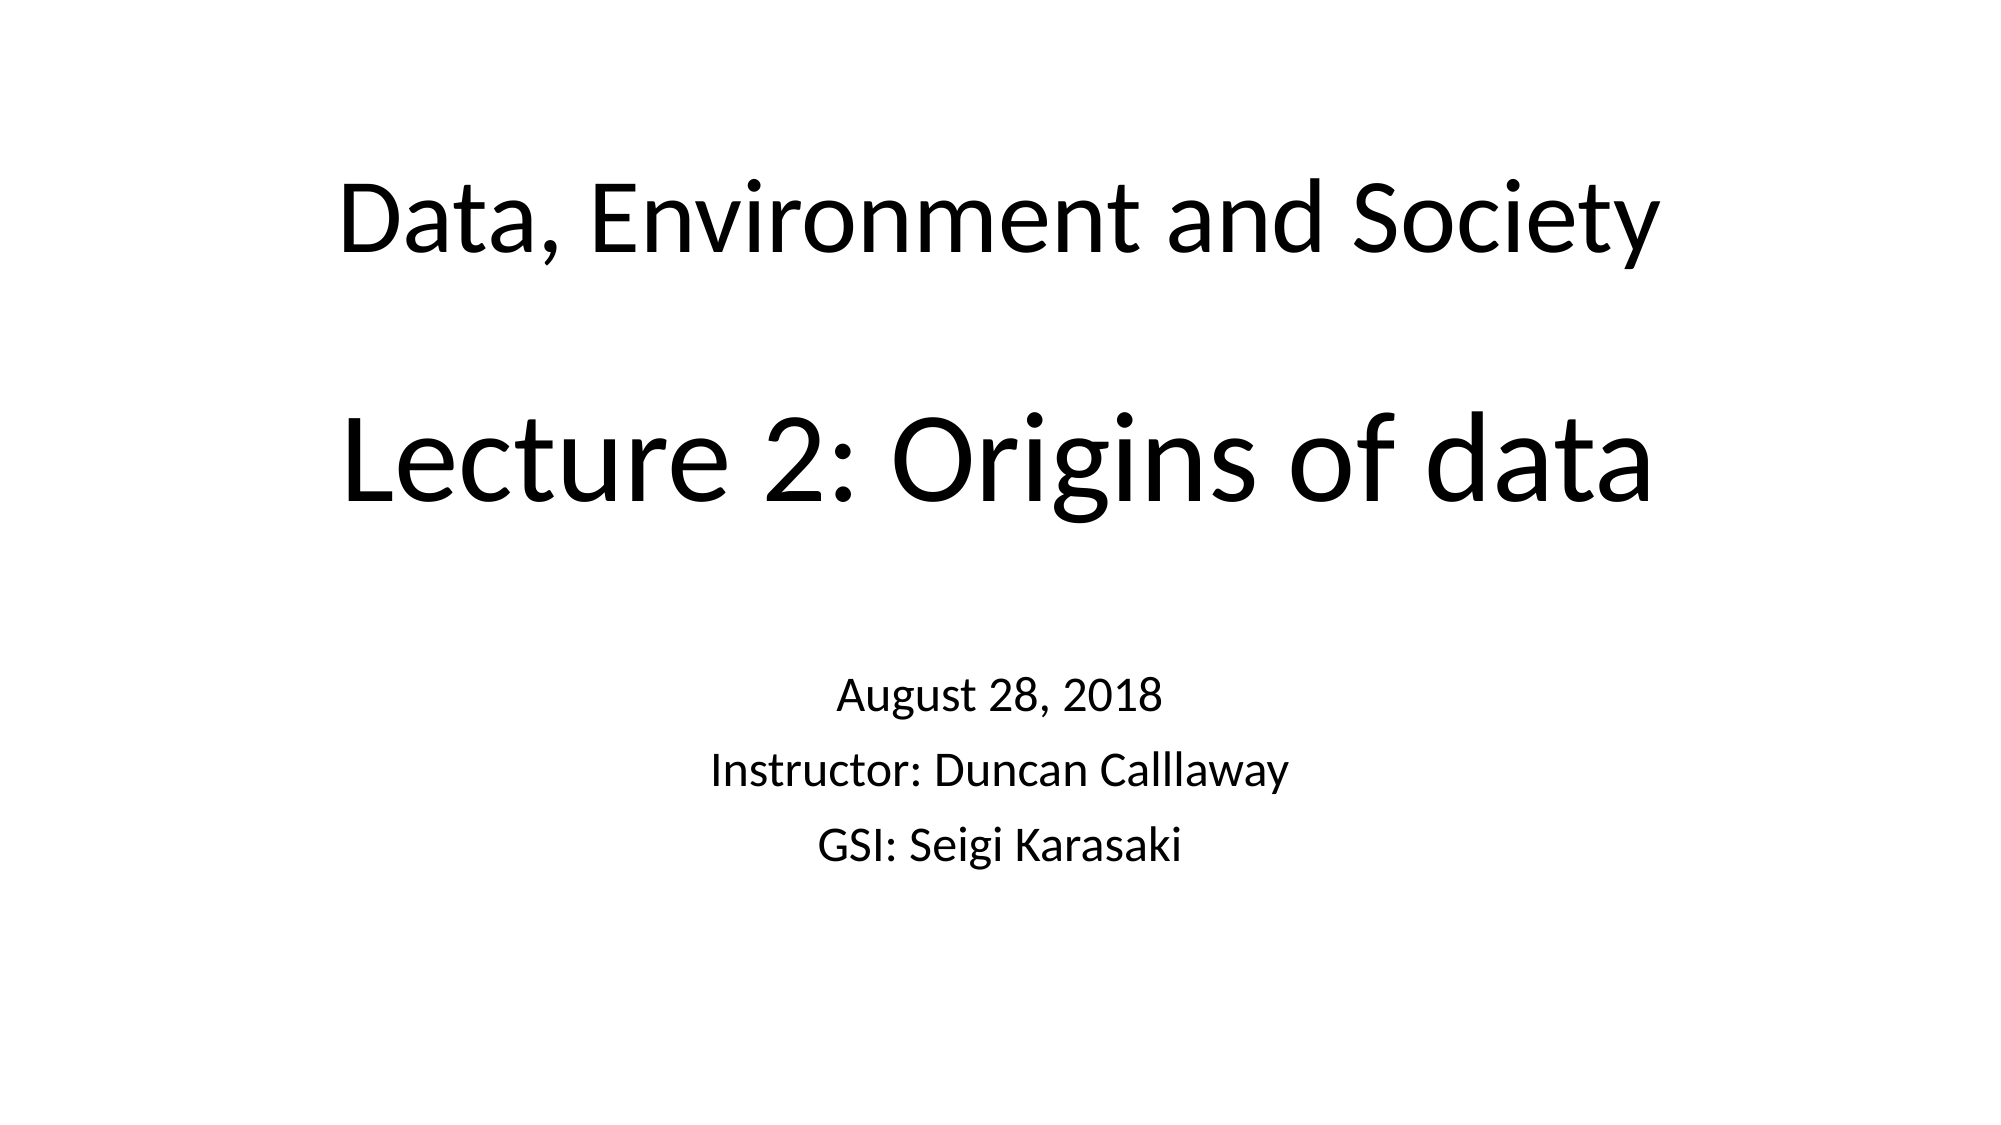

# Data, Environment and Society Lecture 2: Origins of data
August 28, 2018
Instructor: Duncan Calllaway
GSI: Seigi Karasaki